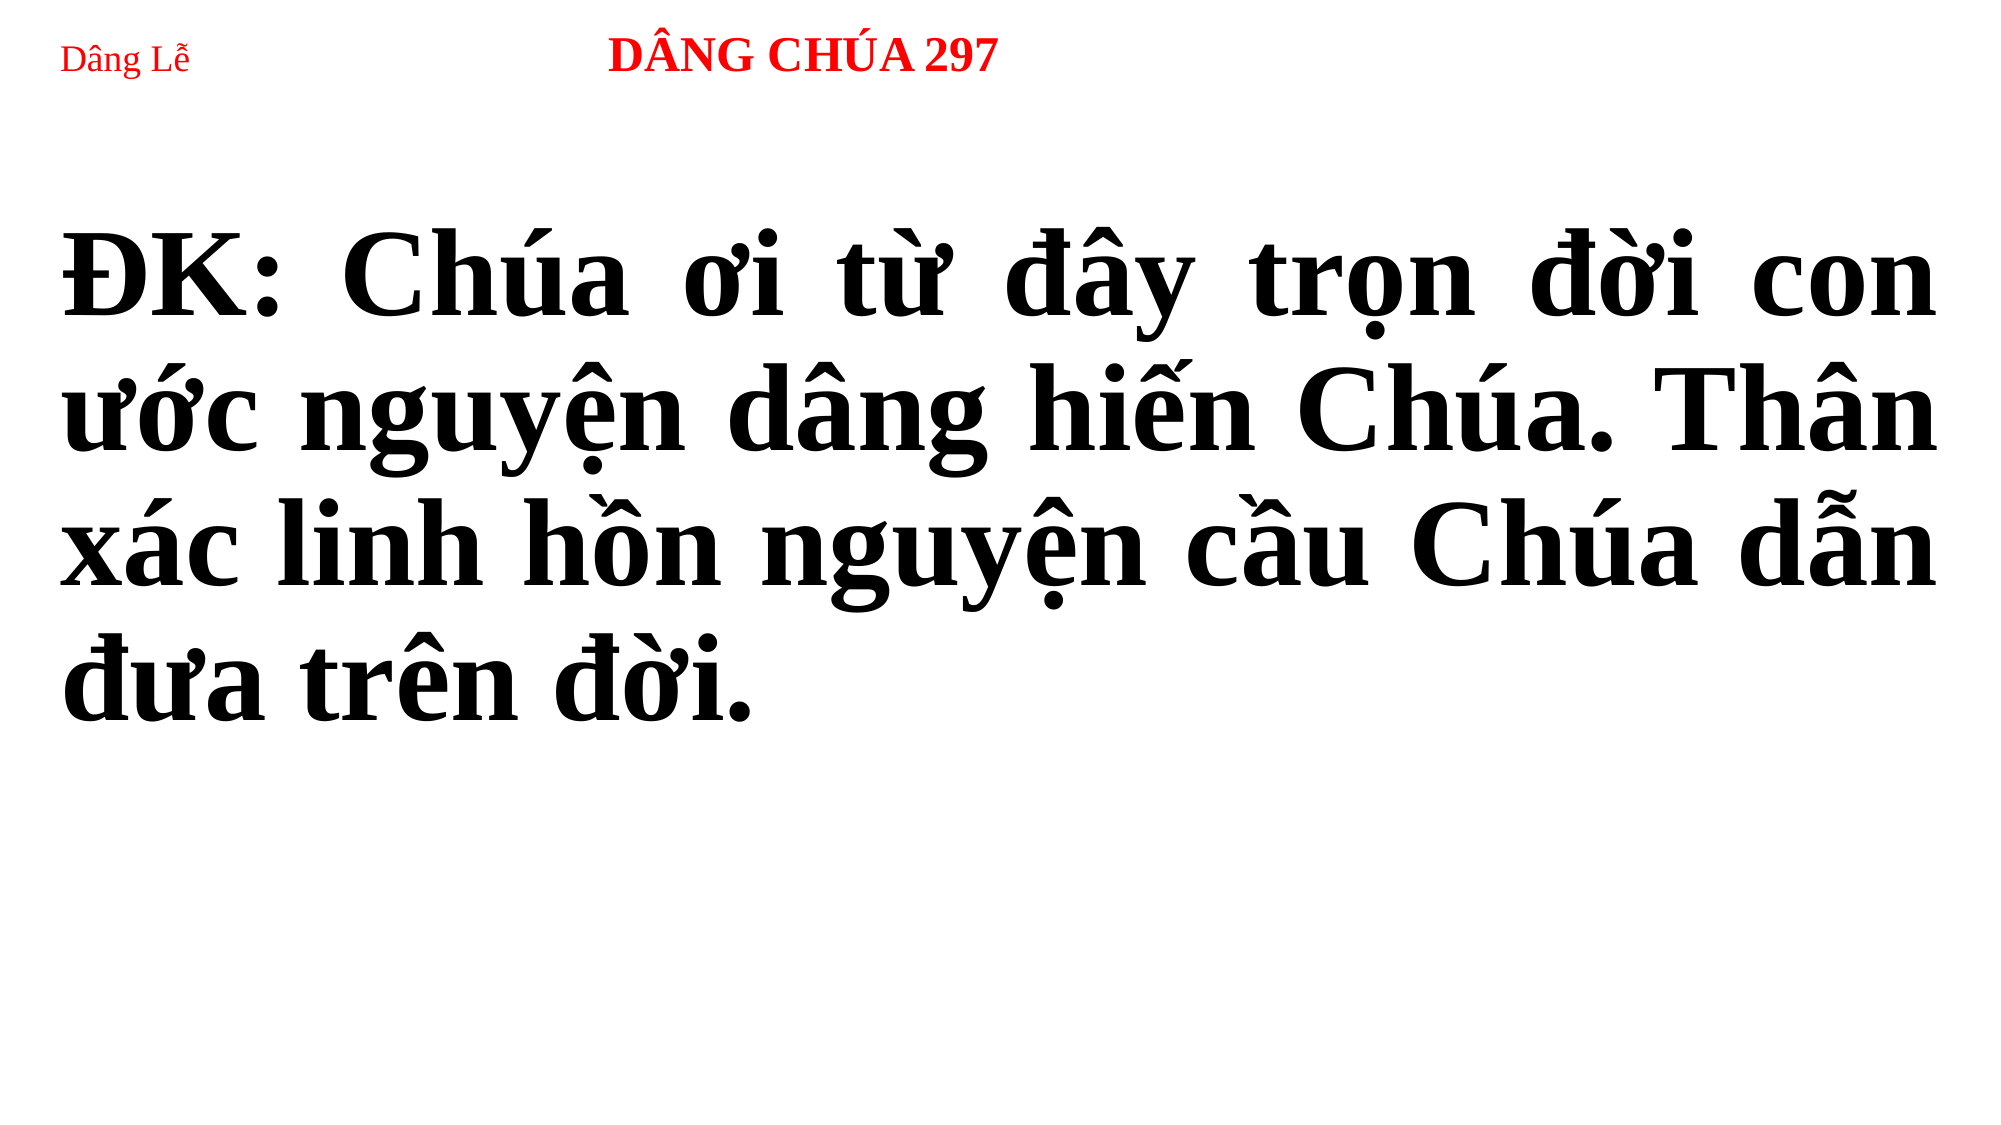

# Dâng Lễ                                            DÂNG CHÚA 297
ĐK: Chúa ơi từ đây trọn đời con ước nguyện dâng hiến Chúa. Thân xác linh hồn nguyện cầu Chúa dẫn đưa trên đời.